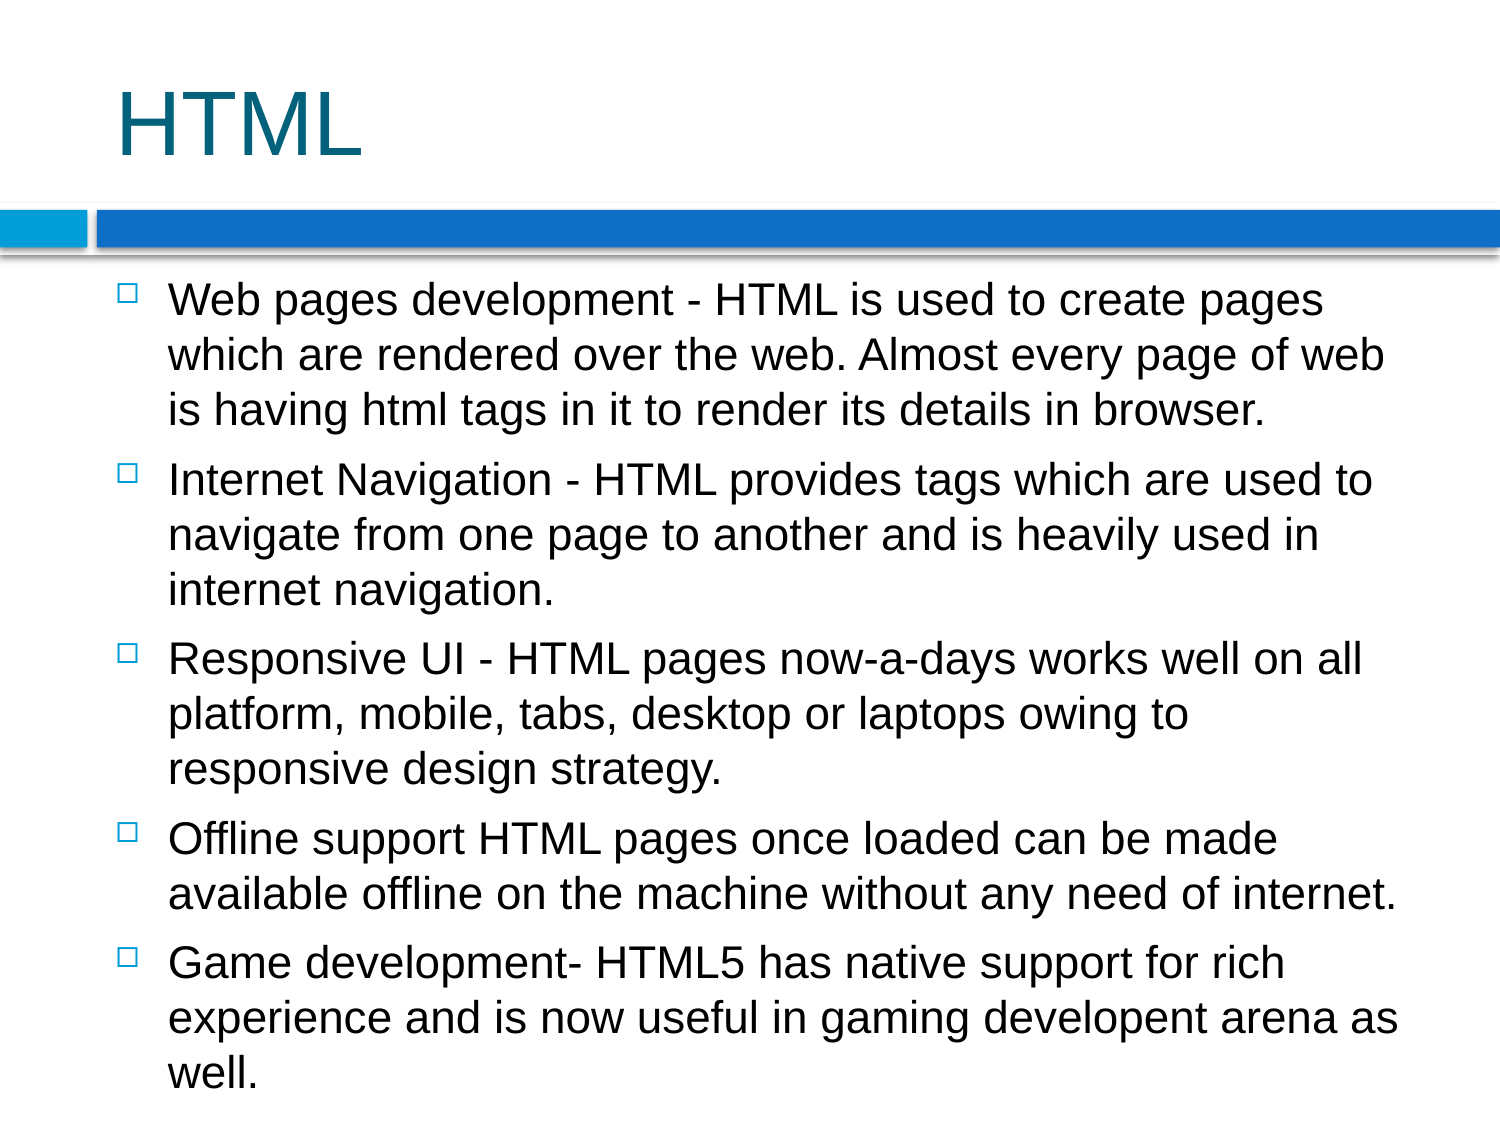

# HTML
63
Web pages development - HTML is used to create pages which are rendered over the web. Almost every page of web is having html tags in it to render its details in browser.
Internet Navigation - HTML provides tags which are used to navigate from one page to another and is heavily used in internet navigation.
Responsive UI - HTML pages now-a-days works well on all platform, mobile, tabs, desktop or laptops owing to responsive design strategy.
Offline support HTML pages once loaded can be made available offline on the machine without any need of internet.
Game development- HTML5 has native support for rich experience and is now useful in gaming developent arena as well.